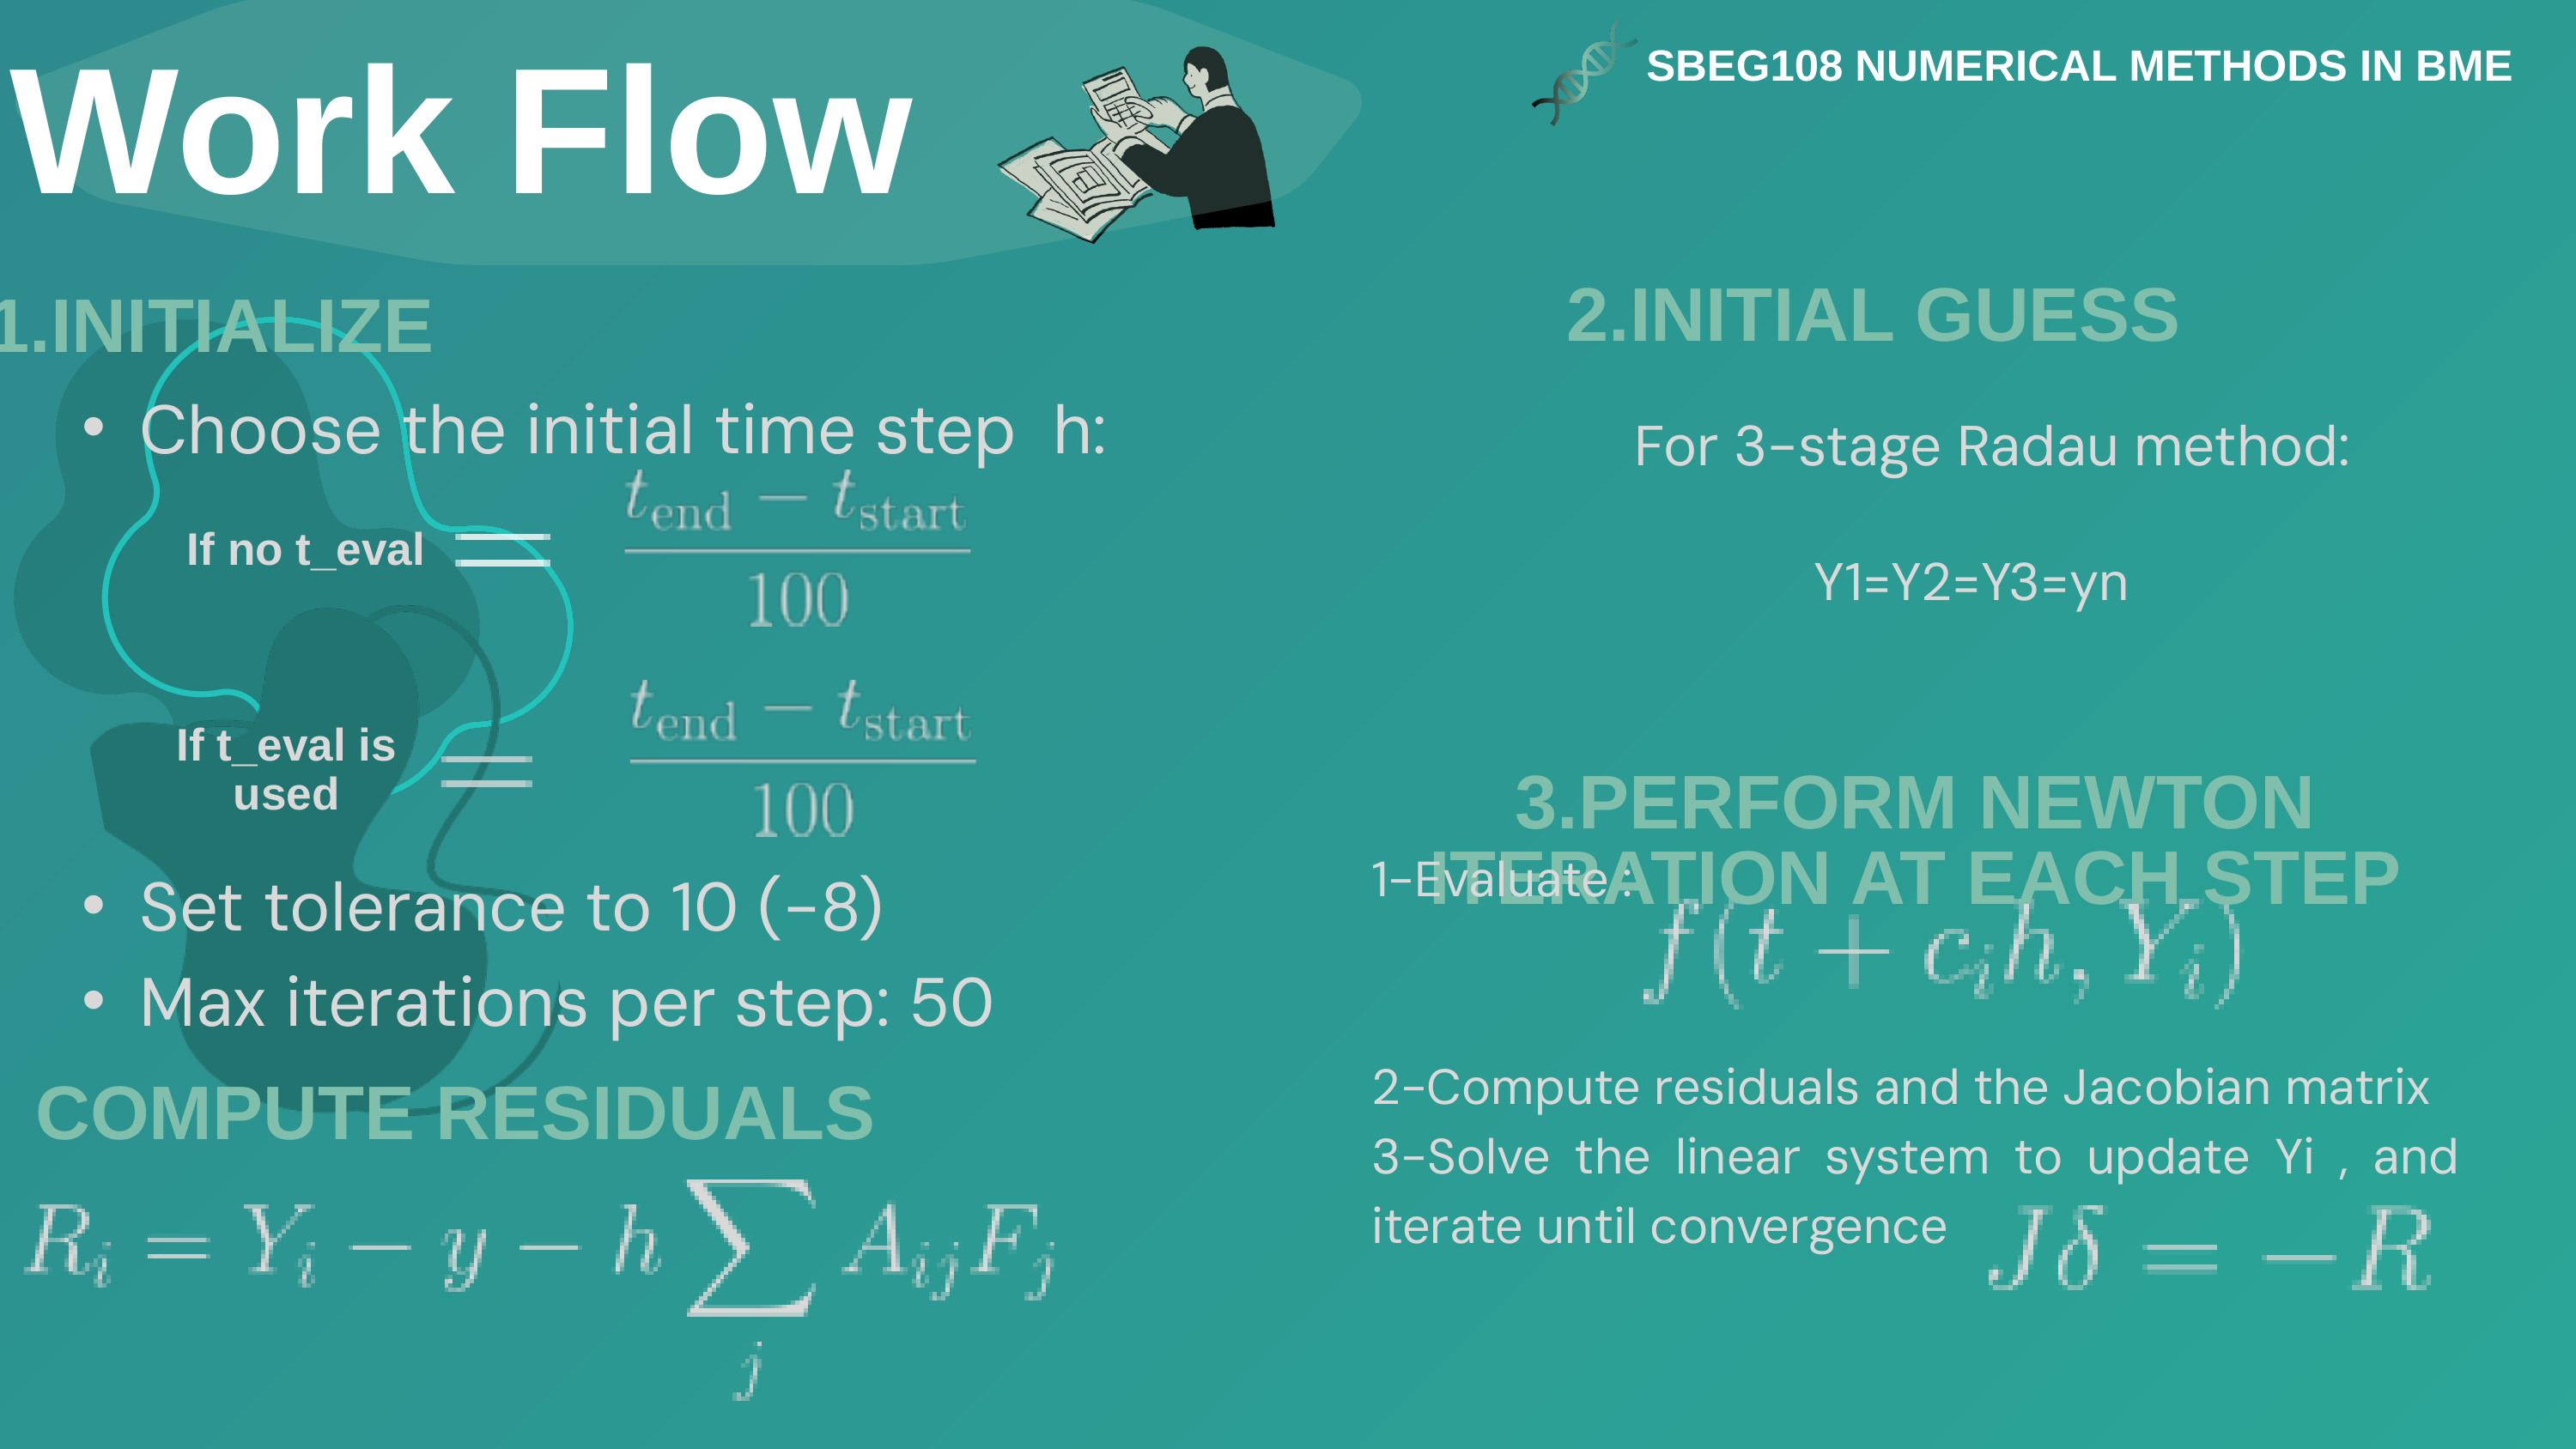

Work Flow

SBEG108 NUMERICAL METHODS IN BME

2.INITIAL GUESS
1.INITIALIZE
Choose the initial time step  h:

Set tolerance to 10 (-8)
Max iterations per step: 50
For 3-stage Radau method:

Y1=Y2=Y3=yn

If no t_eval

If t_eval is used

3.PERFORM NEWTON ITERATION AT EACH STEP
1-Evaluate :

2-Compute residuals and the Jacobian matrix
3-Solve the linear system to update Yi , and iterate until convergence

COMPUTE RESIDUALS